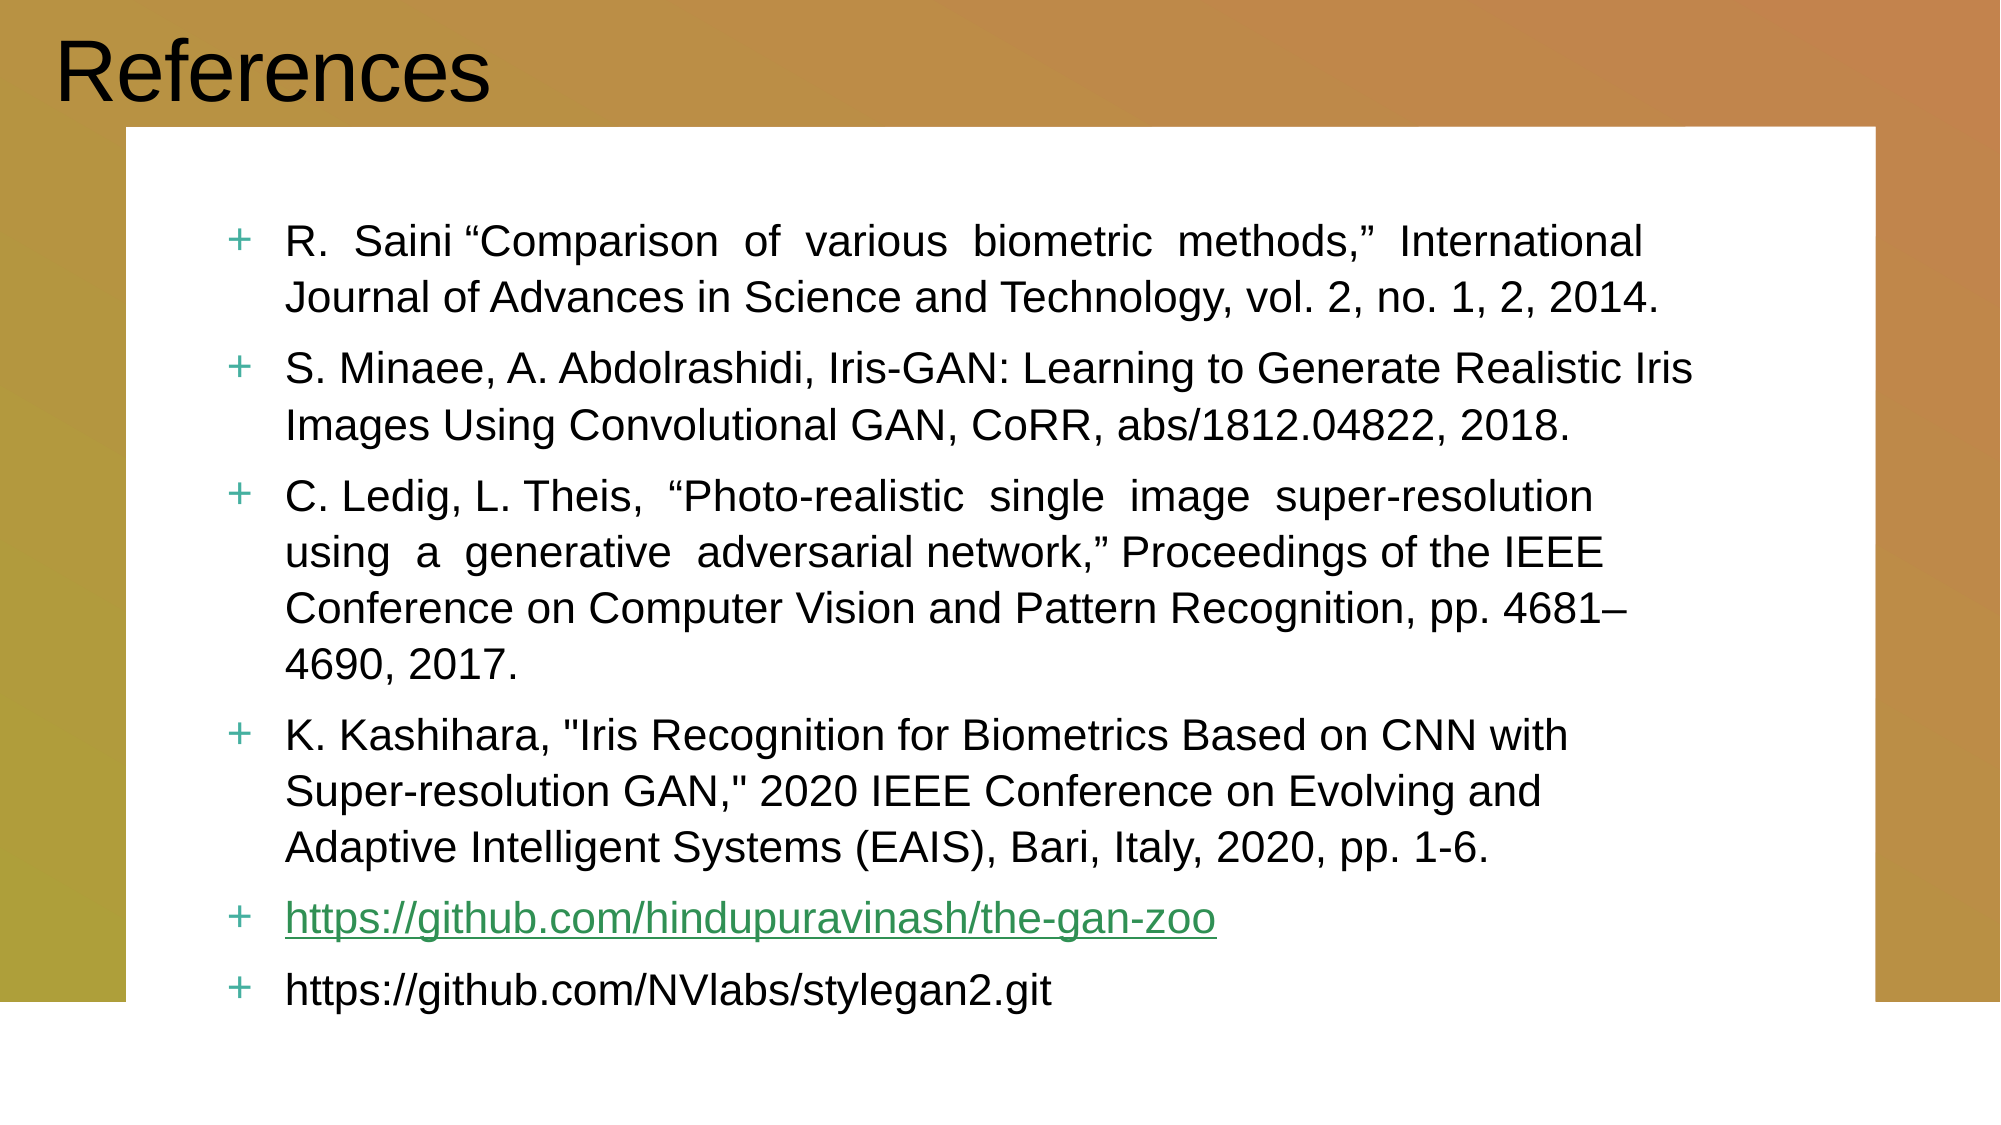

# References
R.  Saini “Comparison  of  various  biometric  methods,”  International Journal of Advances in Science and Technology, vol. 2, no. 1, 2, 2014.
S. Minaee, A. Abdolrashidi, Iris-GAN: Learning to Generate Realistic Iris Images Using Convolutional GAN, CoRR, abs/1812.04822, 2018.
C. Ledig, L. Theis,  “Photo-realistic  single  image  super-resolution  using  a  generative  adversarial network,” Proceedings of the IEEE Conference on Computer Vision and Pattern Recognition, pp. 4681–4690, 2017.
K. Kashihara, "Iris Recognition for Biometrics Based on CNN with Super-resolution GAN," 2020 IEEE Conference on Evolving and Adaptive Intelligent Systems (EAIS), Bari, Italy, 2020, pp. 1-6.
https://github.com/hindupuravinash/the-gan-zoo
https://github.com/NVlabs/stylegan2.git